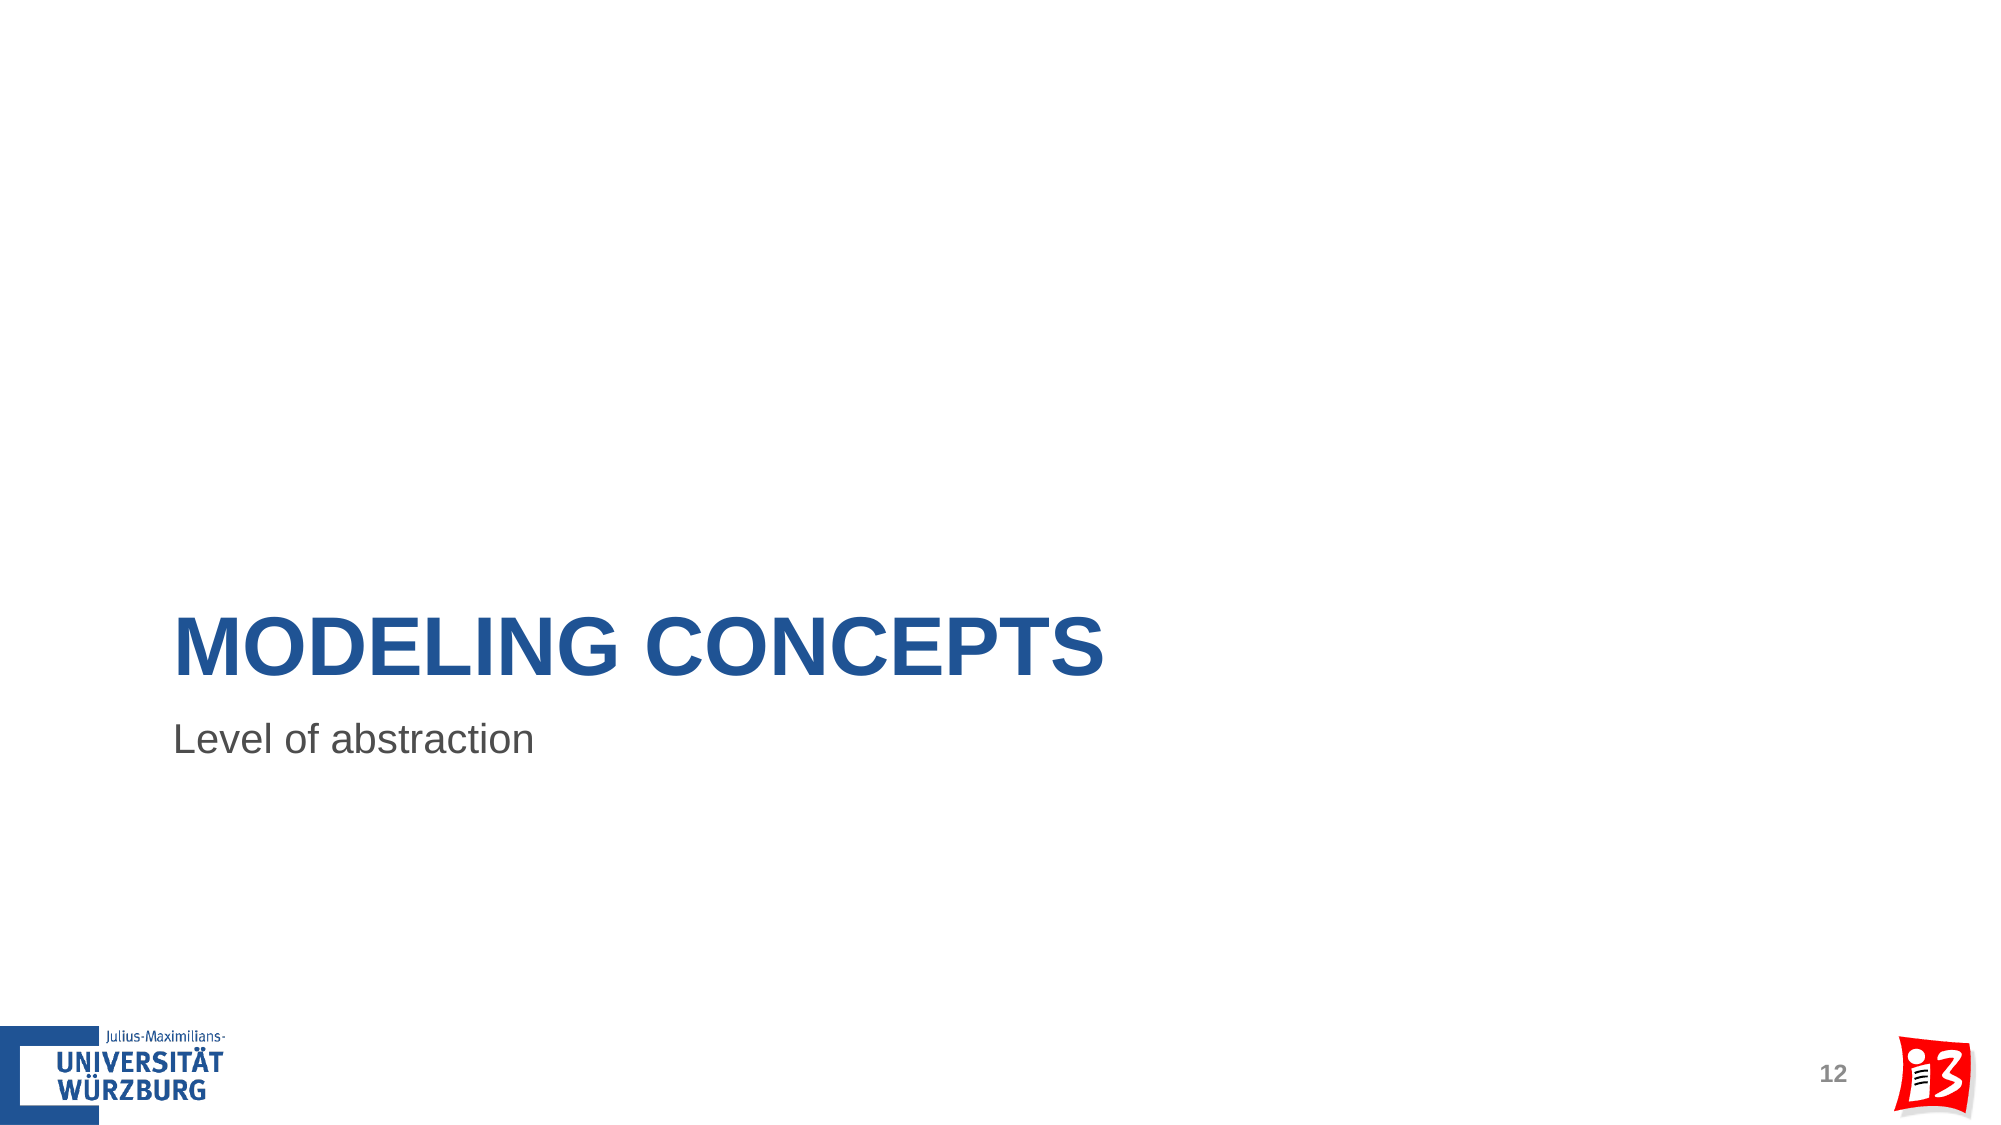

# Modeling Concepts
Level of abstraction
12